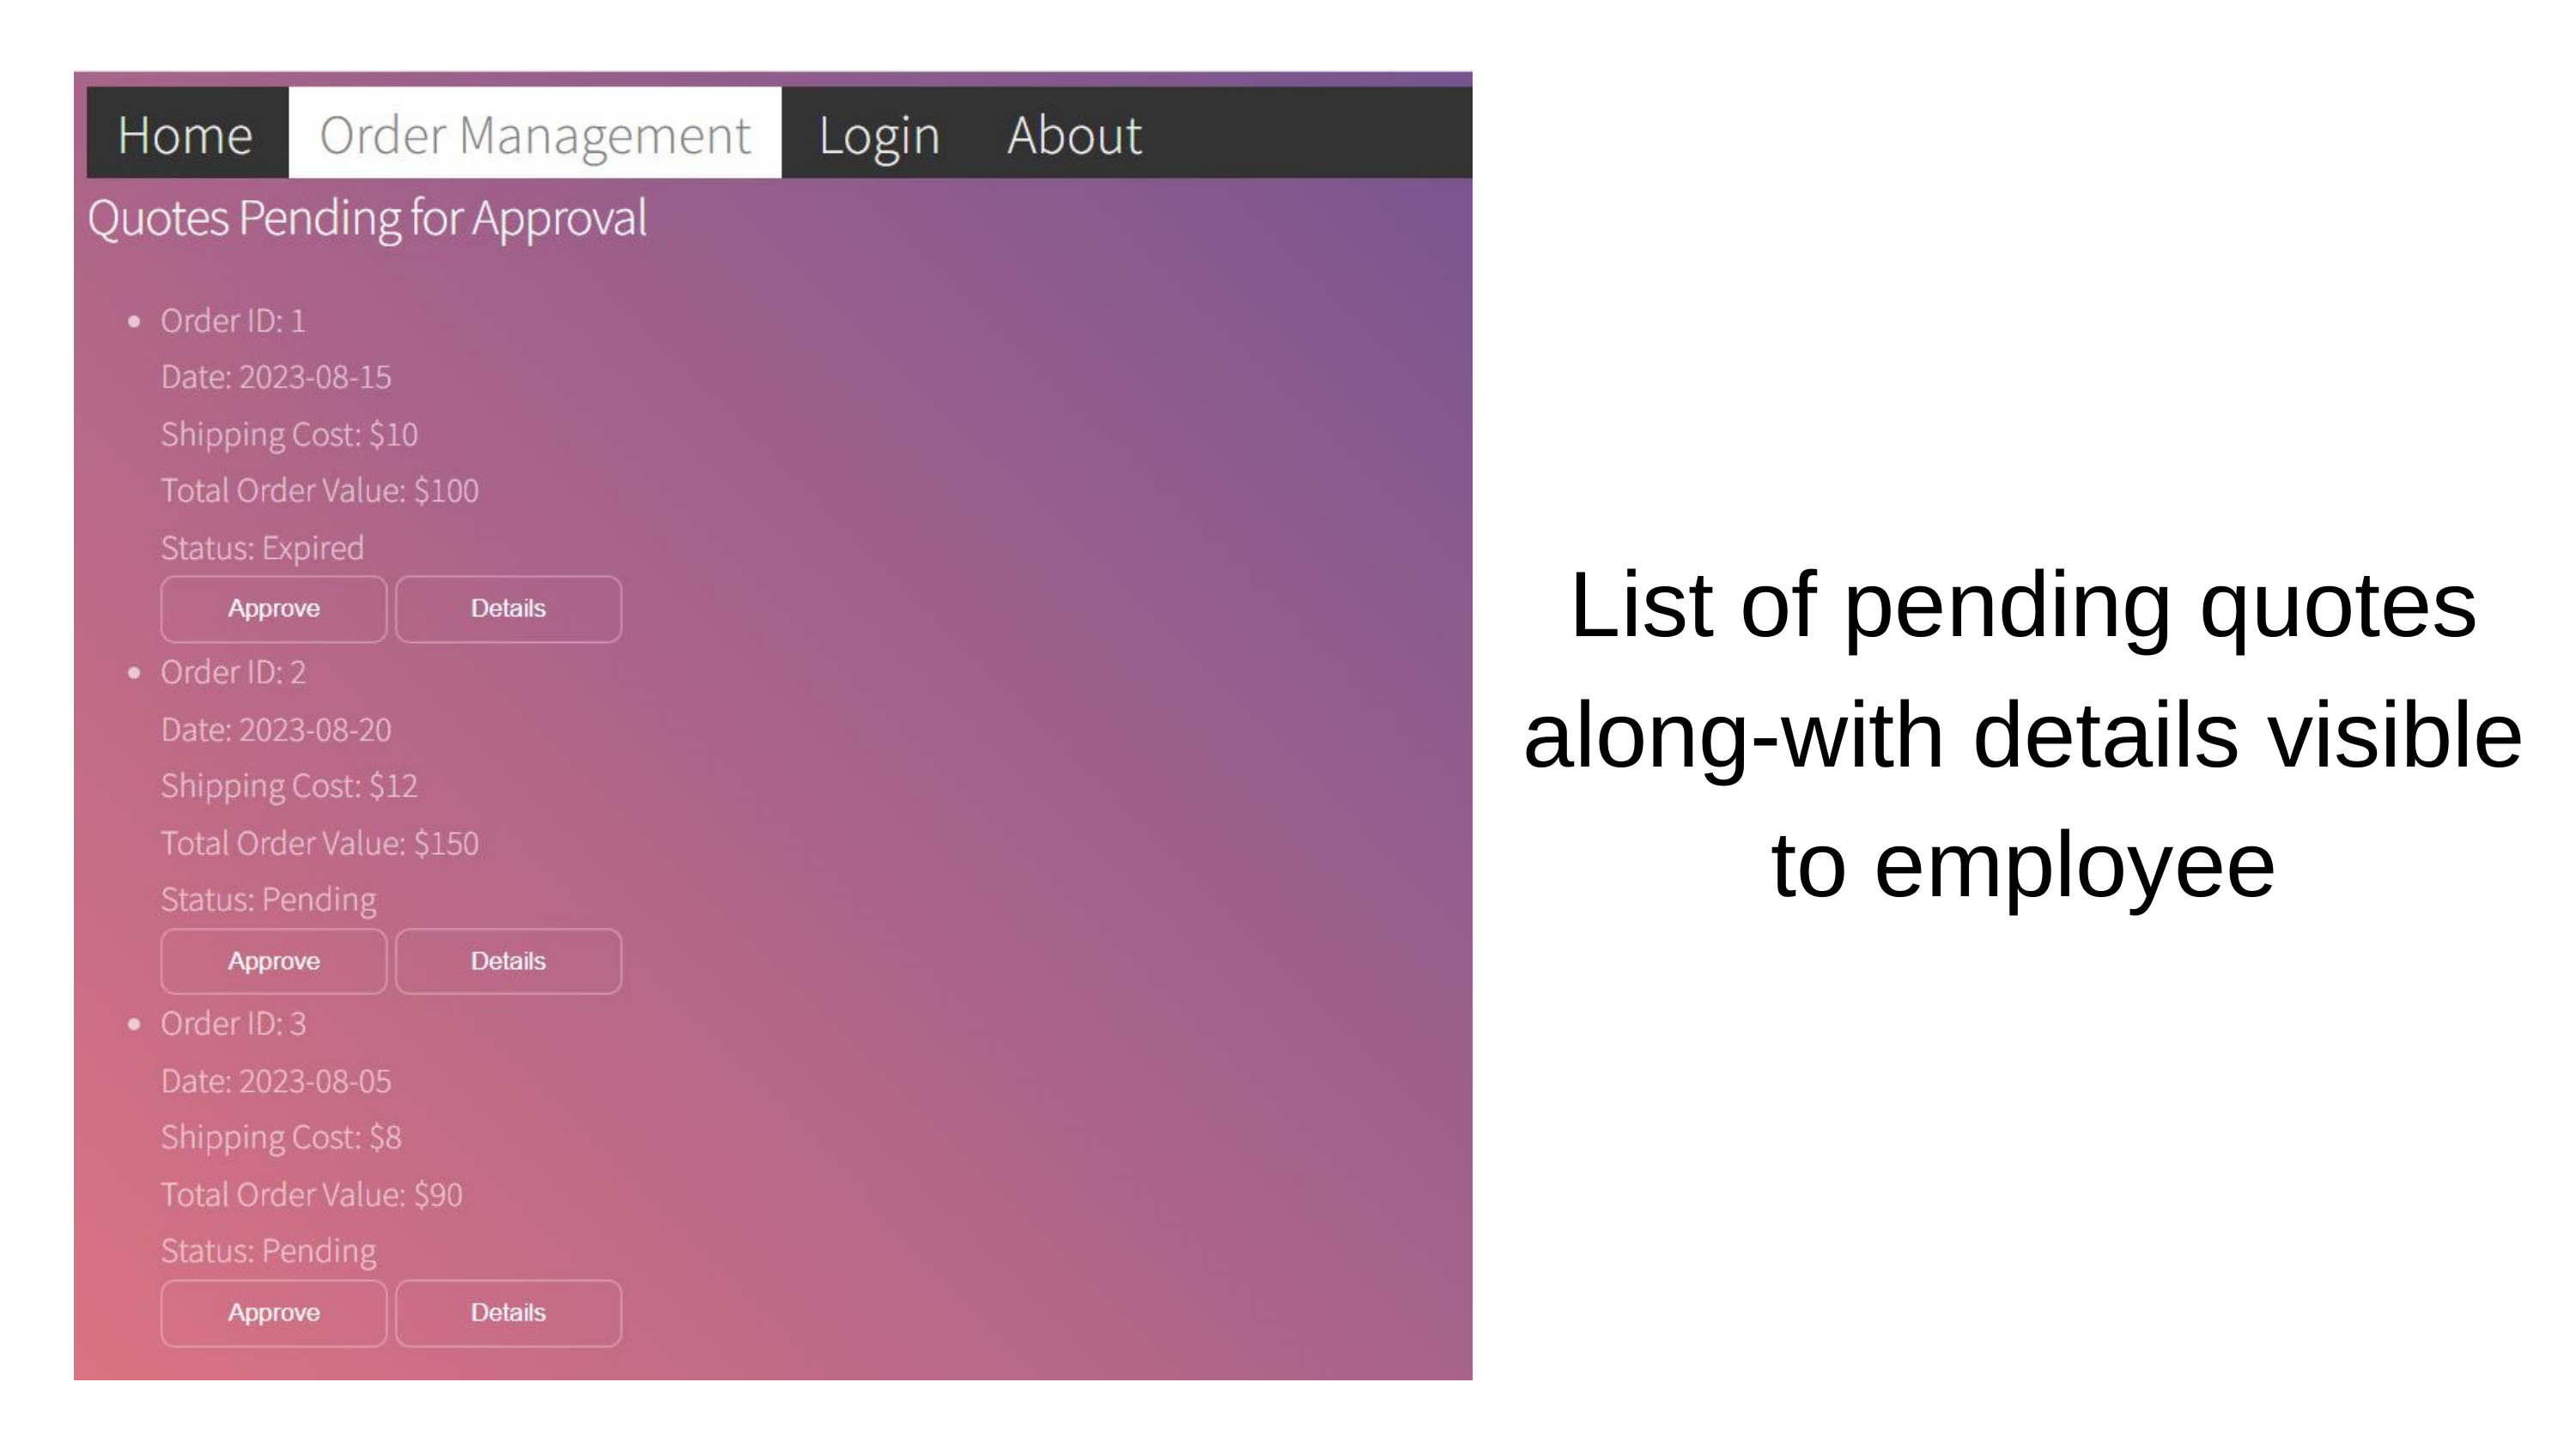

List of pending quotes along-with details visible to employee